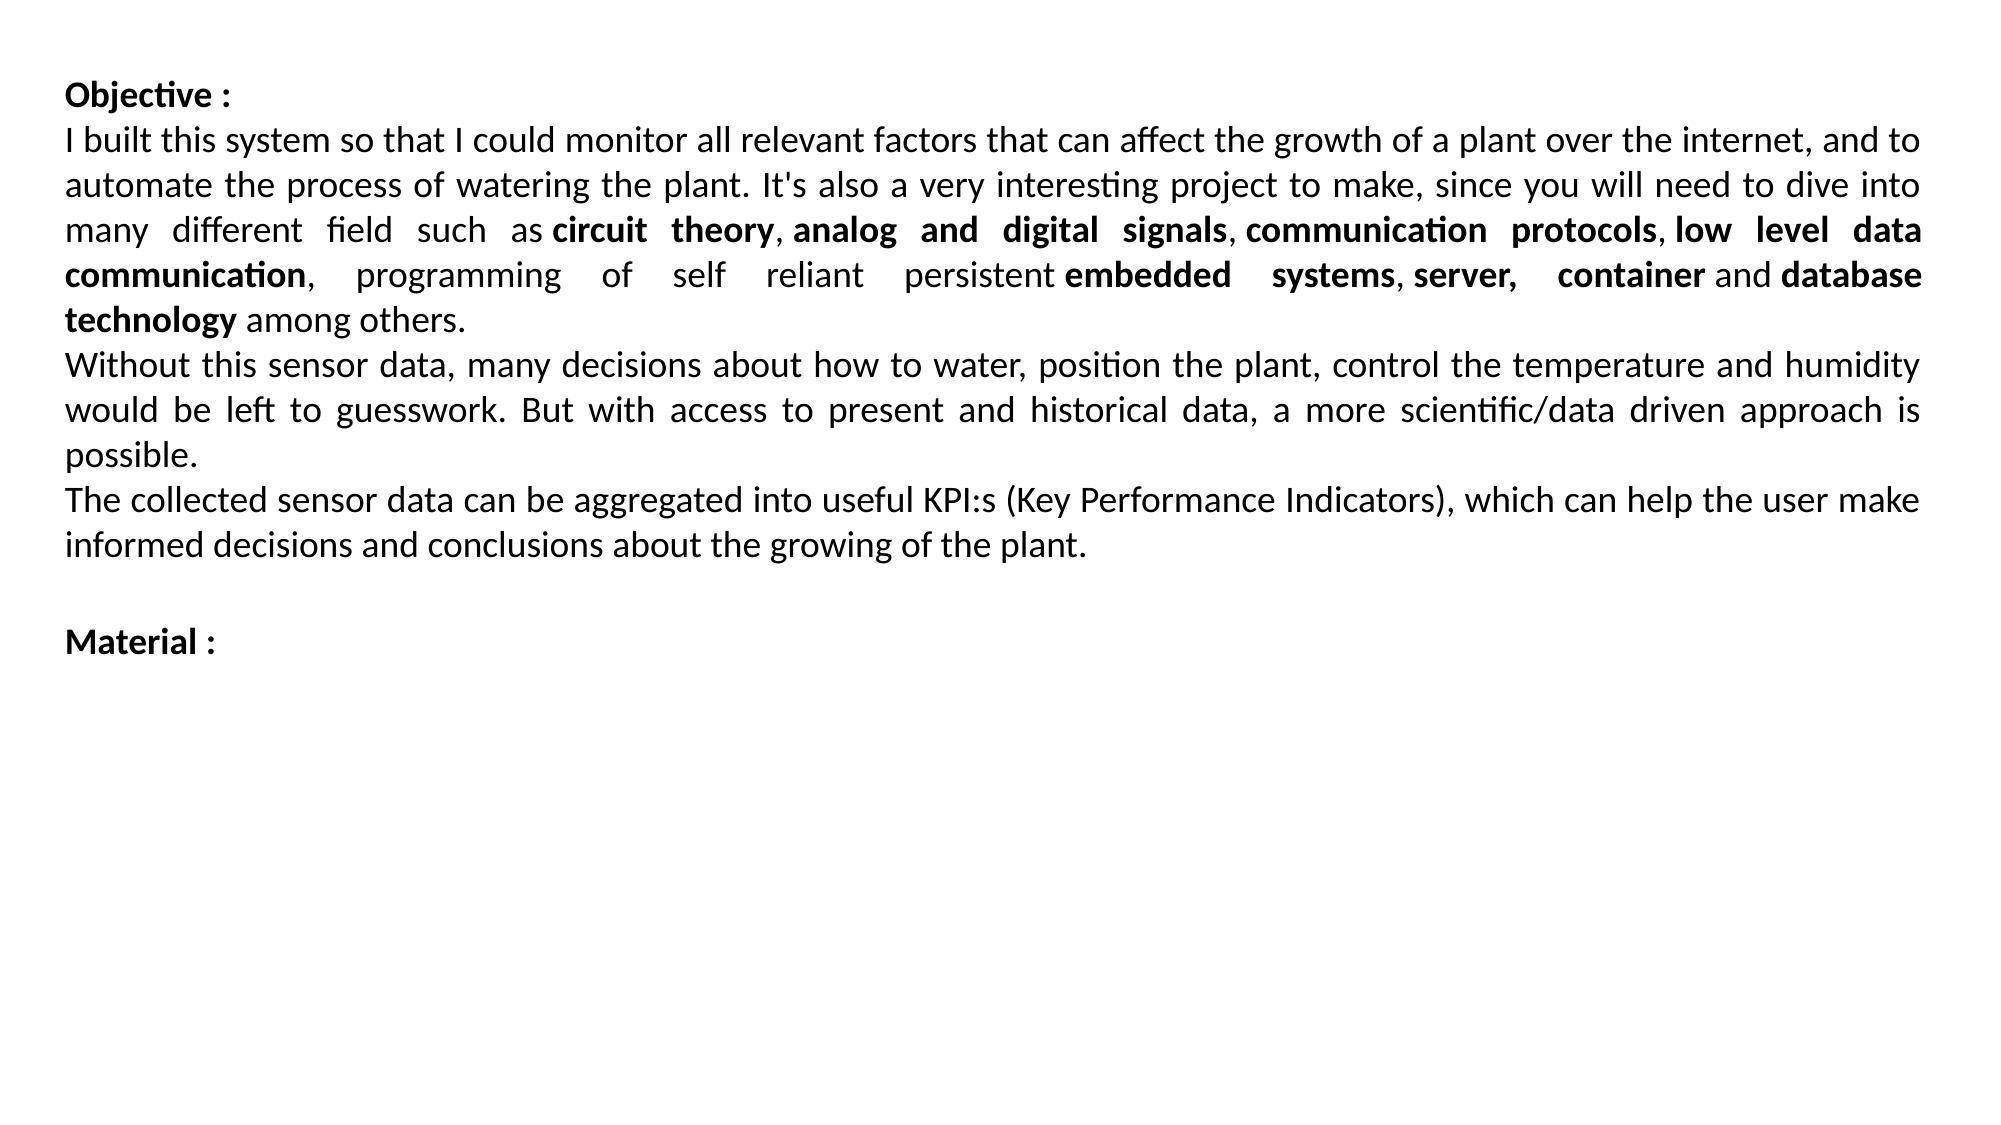

Objective :
I built this system so that I could monitor all relevant factors that can affect the growth of a plant over the internet, and to automate the process of watering the plant. It's also a very interesting project to make, since you will need to dive into many different field such as circuit theory, analog and digital signals, communication protocols, low level data communication, programming of self reliant persistent embedded systems, server, container and database technology among others.
Without this sensor data, many decisions about how to water, position the plant, control the temperature and humidity would be left to guesswork. But with access to present and historical data, a more scientific/data driven approach is possible.
The collected sensor data can be aggregated into useful KPI:s (Key Performance Indicators), which can help the user make informed decisions and conclusions about the growing of the plant.
Material :